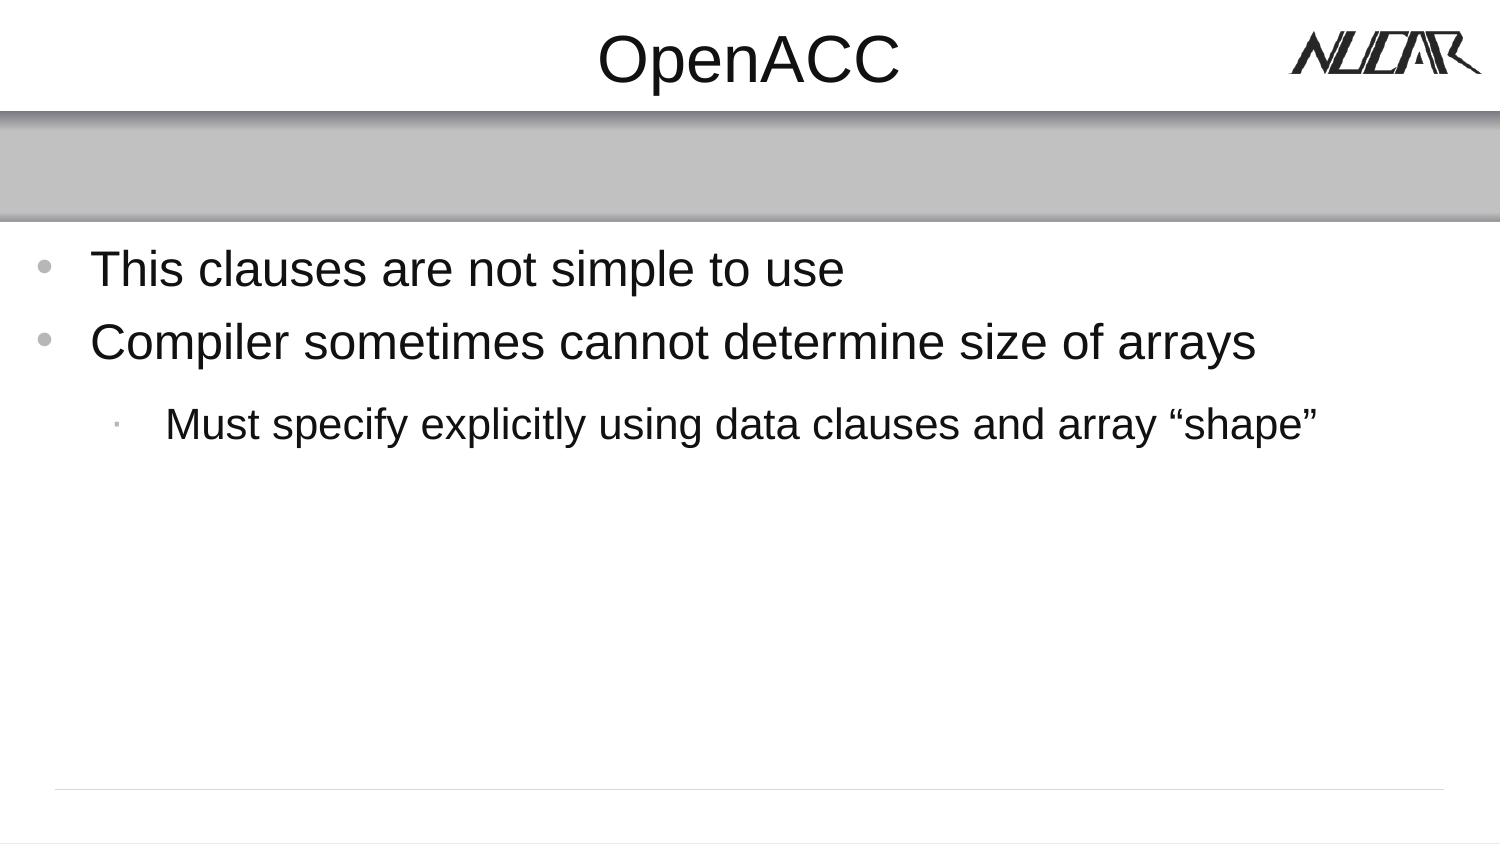

# OpenACC
This clauses are not simple to use
Compiler sometimes cannot determine size of arrays
Must specify explicitly using data clauses and array “shape”